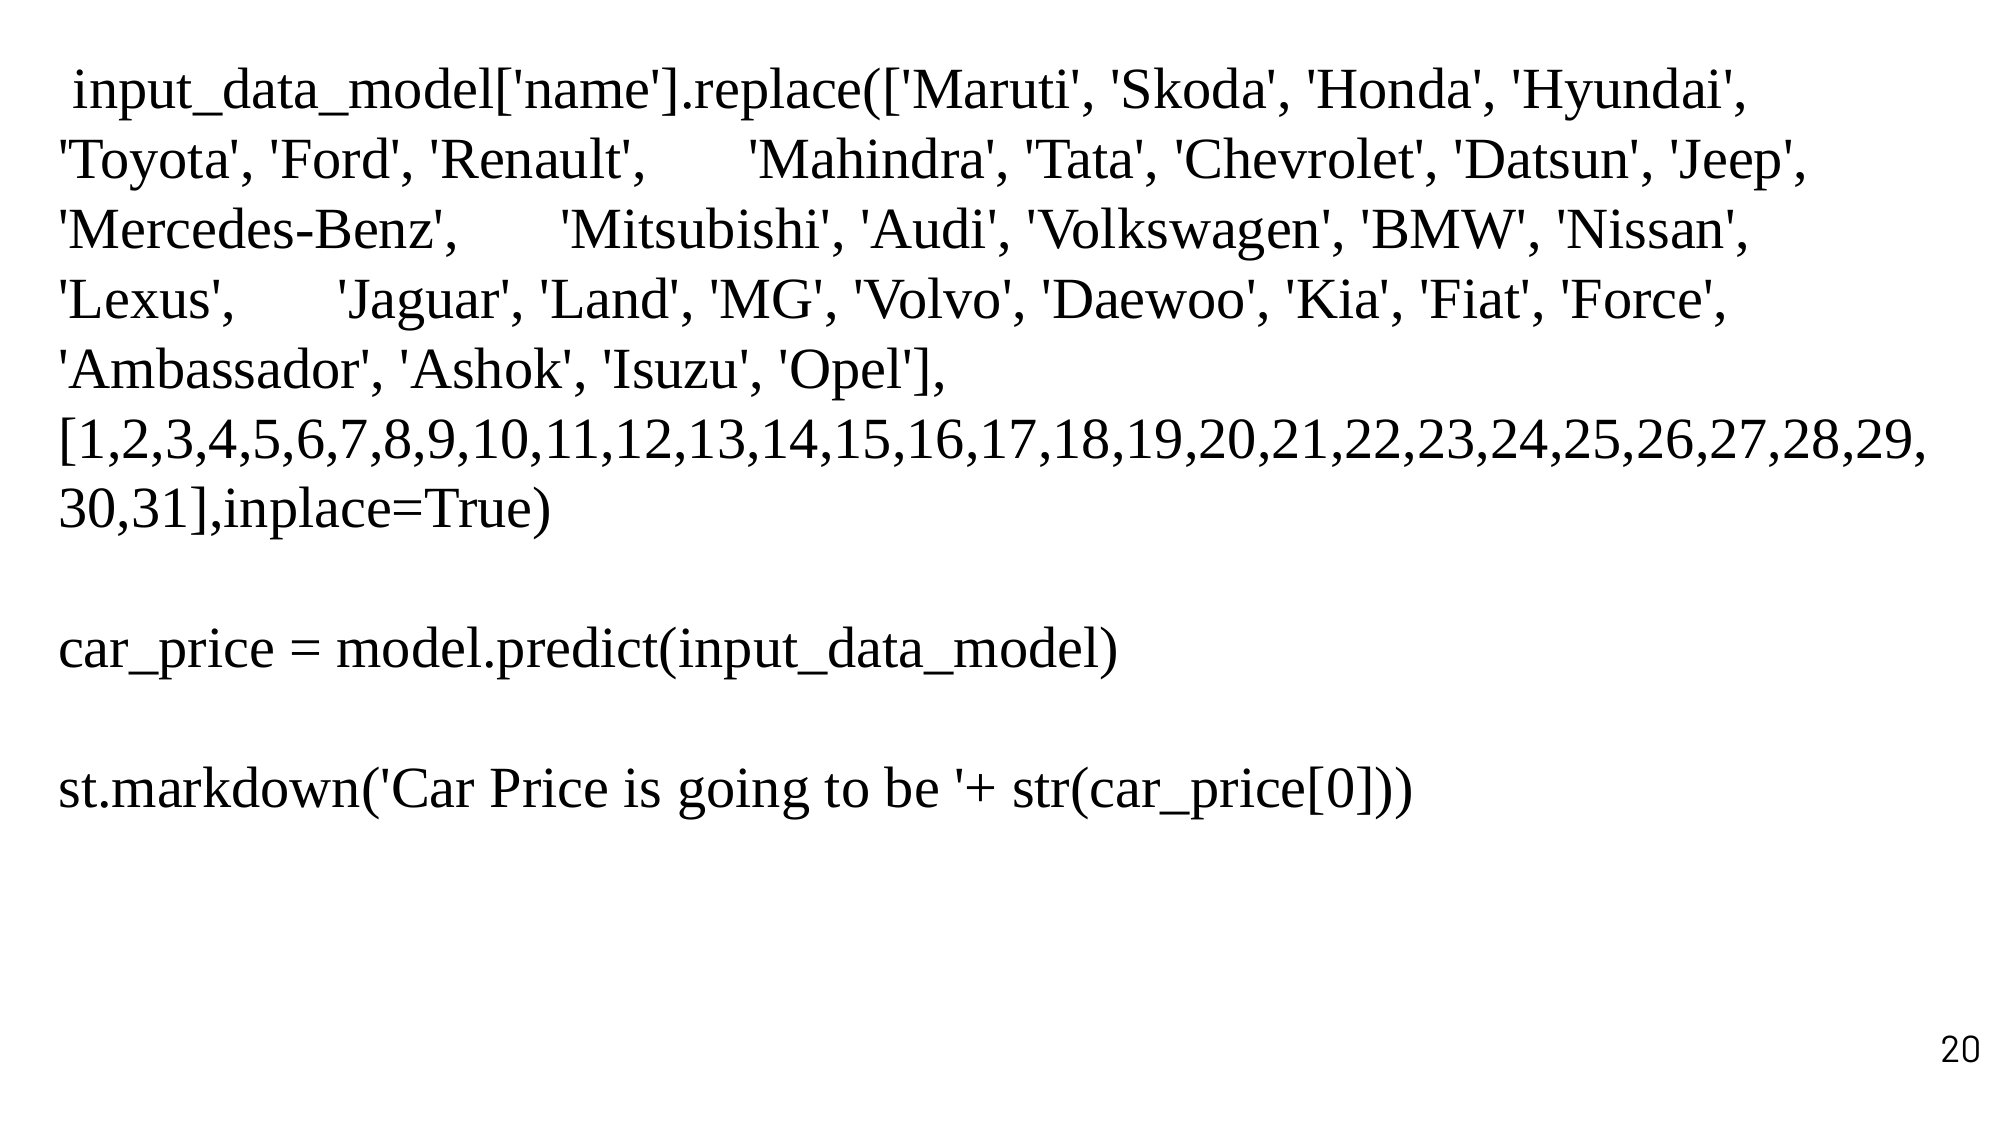

input_data_model['name'].replace(['Maruti', 'Skoda', 'Honda', 'Hyundai', 'Toyota', 'Ford', 'Renault',       'Mahindra', 'Tata', 'Chevrolet', 'Datsun', 'Jeep', 'Mercedes-Benz',       'Mitsubishi', 'Audi', 'Volkswagen', 'BMW', 'Nissan', 'Lexus',       'Jaguar', 'Land', 'MG', 'Volvo', 'Daewoo', 'Kia', 'Fiat', 'Force',       'Ambassador', 'Ashok', 'Isuzu', 'Opel'],                          [1,2,3,4,5,6,7,8,9,10,11,12,13,14,15,16,17,18,19,20,21,22,23,24,25,26,27,28,29,30,31],inplace=True)

car_price = model.predict(input_data_model)

st.markdown('Car Price is going to be '+ str(car_price[0]))
20